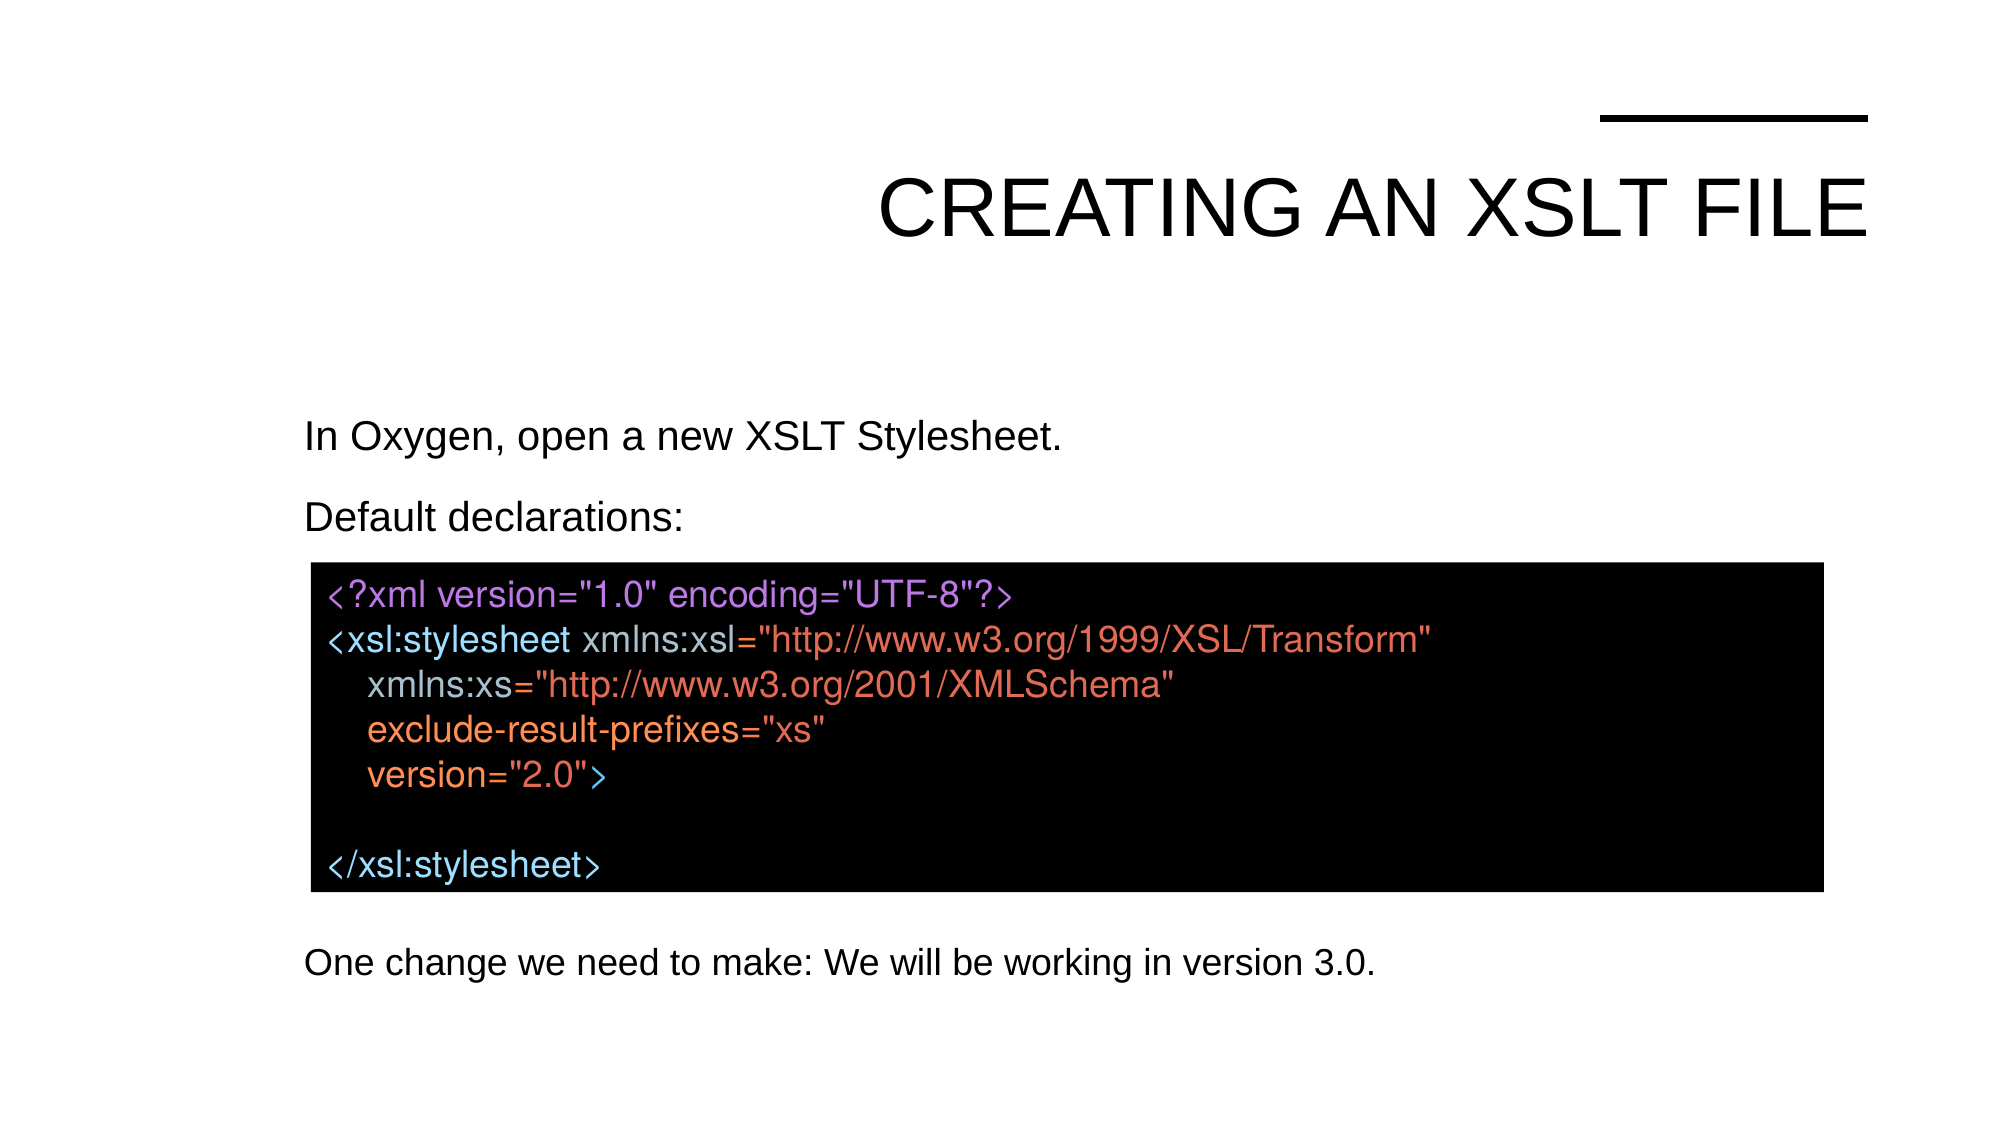

# Creating an XSLT File
In Oxygen, open a new XSLT Stylesheet.
Default declarations:

<?xml version="1.0" encoding="UTF-8"?>
<xsl:stylesheet xmlns:xsl="http://www.w3.org/1999/XSL/Transform"
    xmlns:xs="http://www.w3.org/2001/XMLSchema"
    exclude-result-prefixes="xs"
    version="2.0">
   
</xsl:stylesheet>
One change we need to make: We will be working in version 3.0.